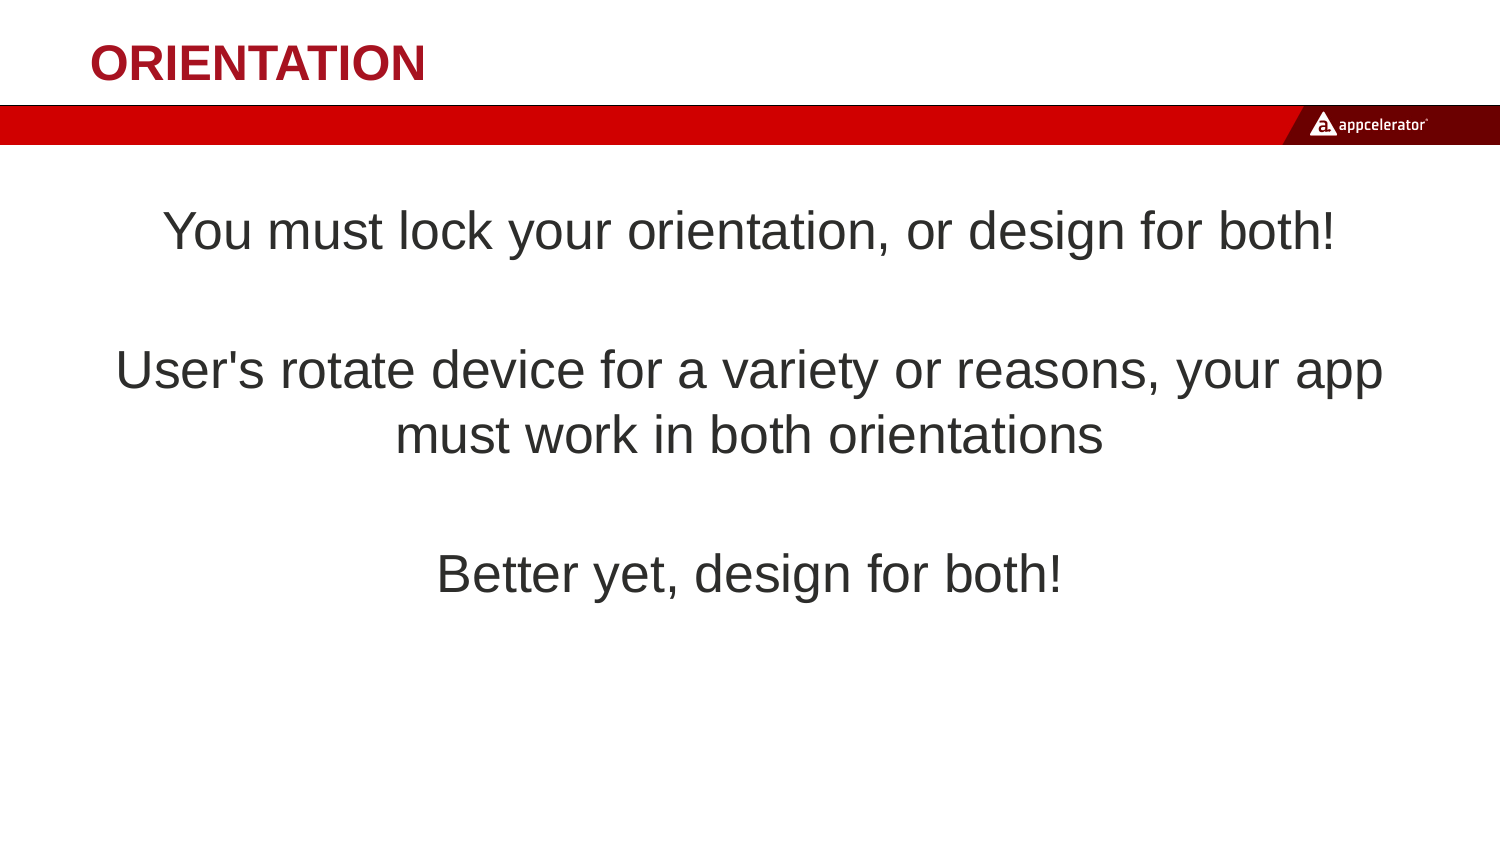

# Orientation
You must lock your orientation, or design for both!
User's rotate device for a variety or reasons, your app must work in both orientations
Better yet, design for both!